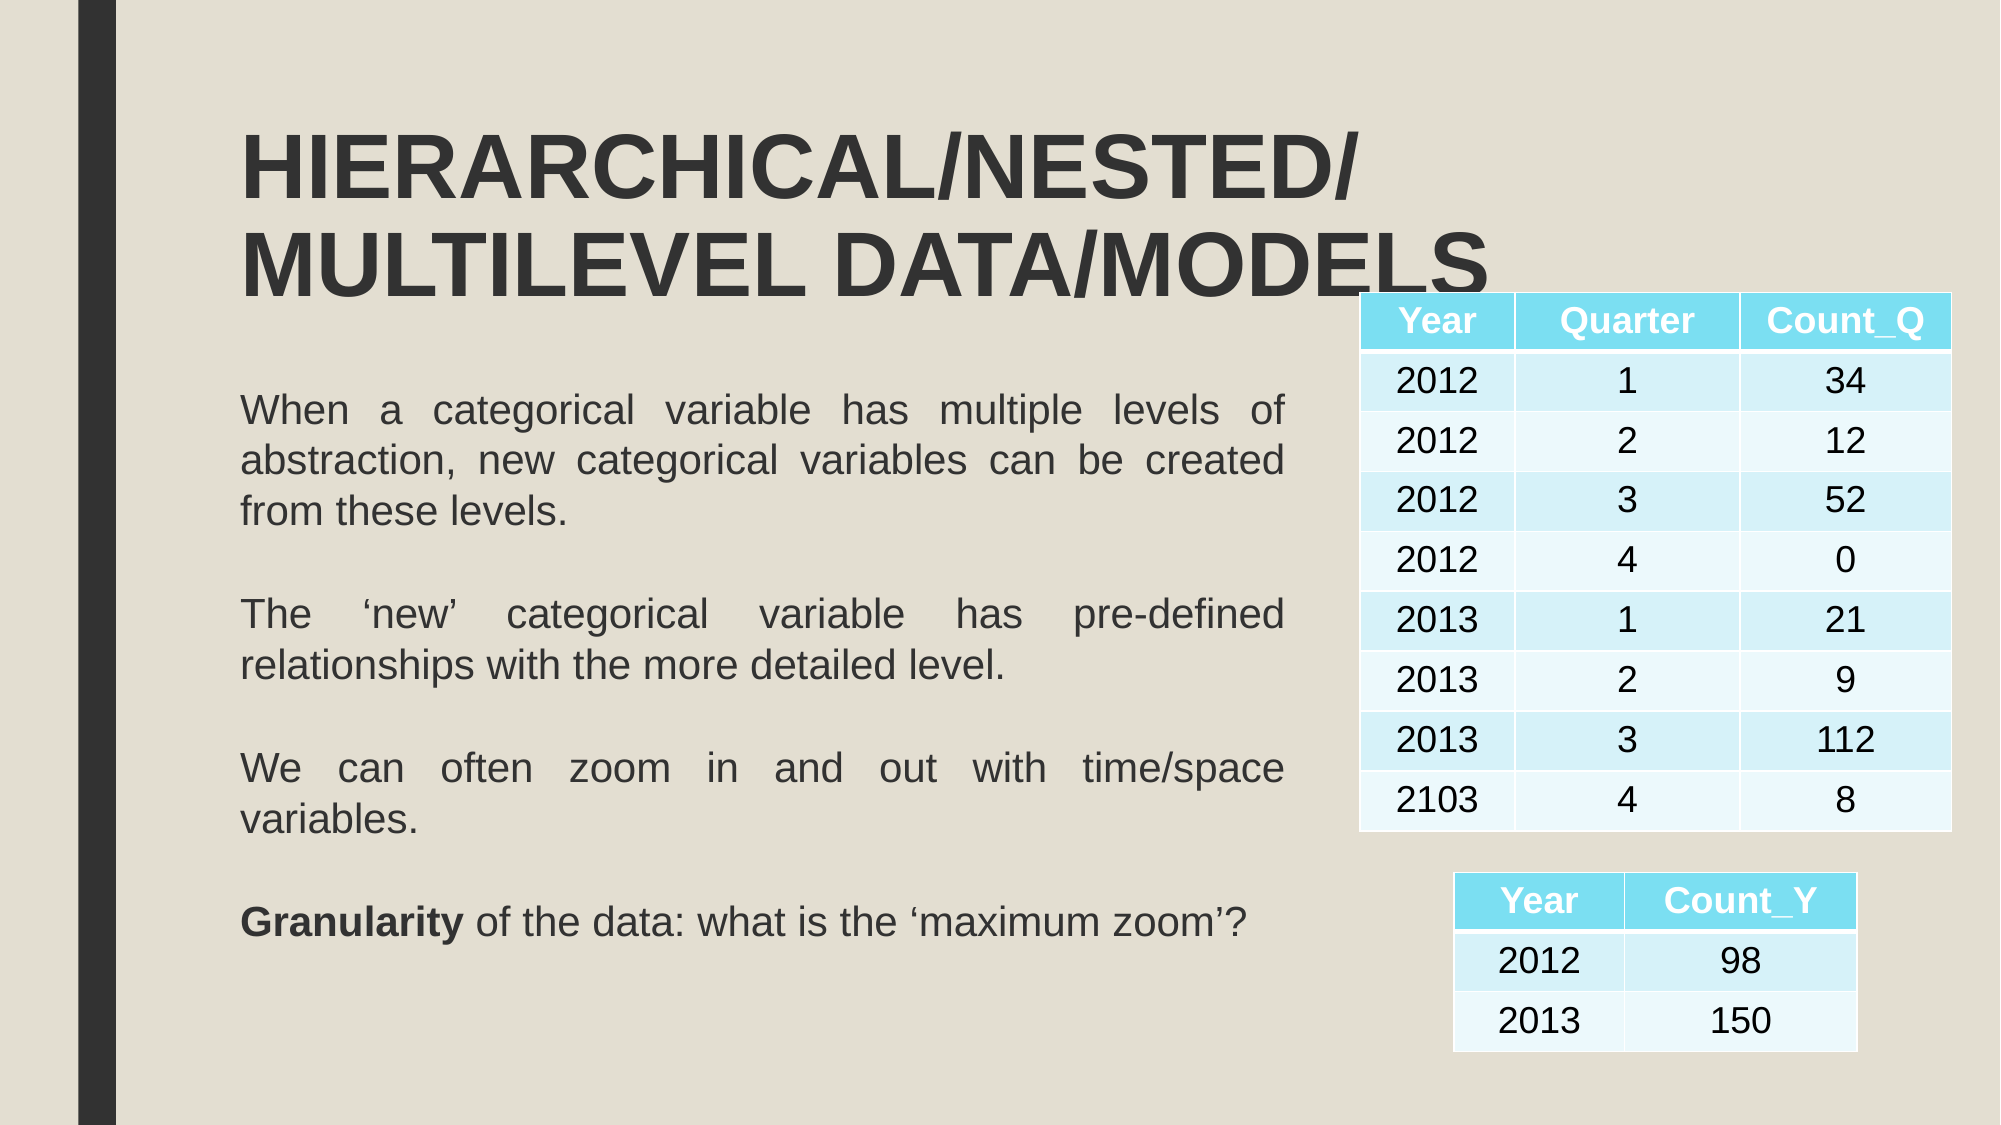

# HIERARCHICAL/NESTED/MULTILEVEL DATA/MODELS
| Year | Quarter | Count\_Q |
| --- | --- | --- |
| 2012 | 1 | 34 |
| 2012 | 2 | 12 |
| 2012 | 3 | 52 |
| 2012 | 4 | 0 |
| 2013 | 1 | 21 |
| 2013 | 2 | 9 |
| 2013 | 3 | 112 |
| 2103 | 4 | 8 |
When a categorical variable has multiple levels of abstraction, new categorical variables can be created from these levels.

The ‘new’ categorical variable has pre-defined relationships with the more detailed level.

We can often zoom in and out with time/space variables.

Granularity of the data: what is the ‘maximum zoom’?
| Year | Count\_Y |
| --- | --- |
| 2012 | 98 |
| 2013 | 150 |